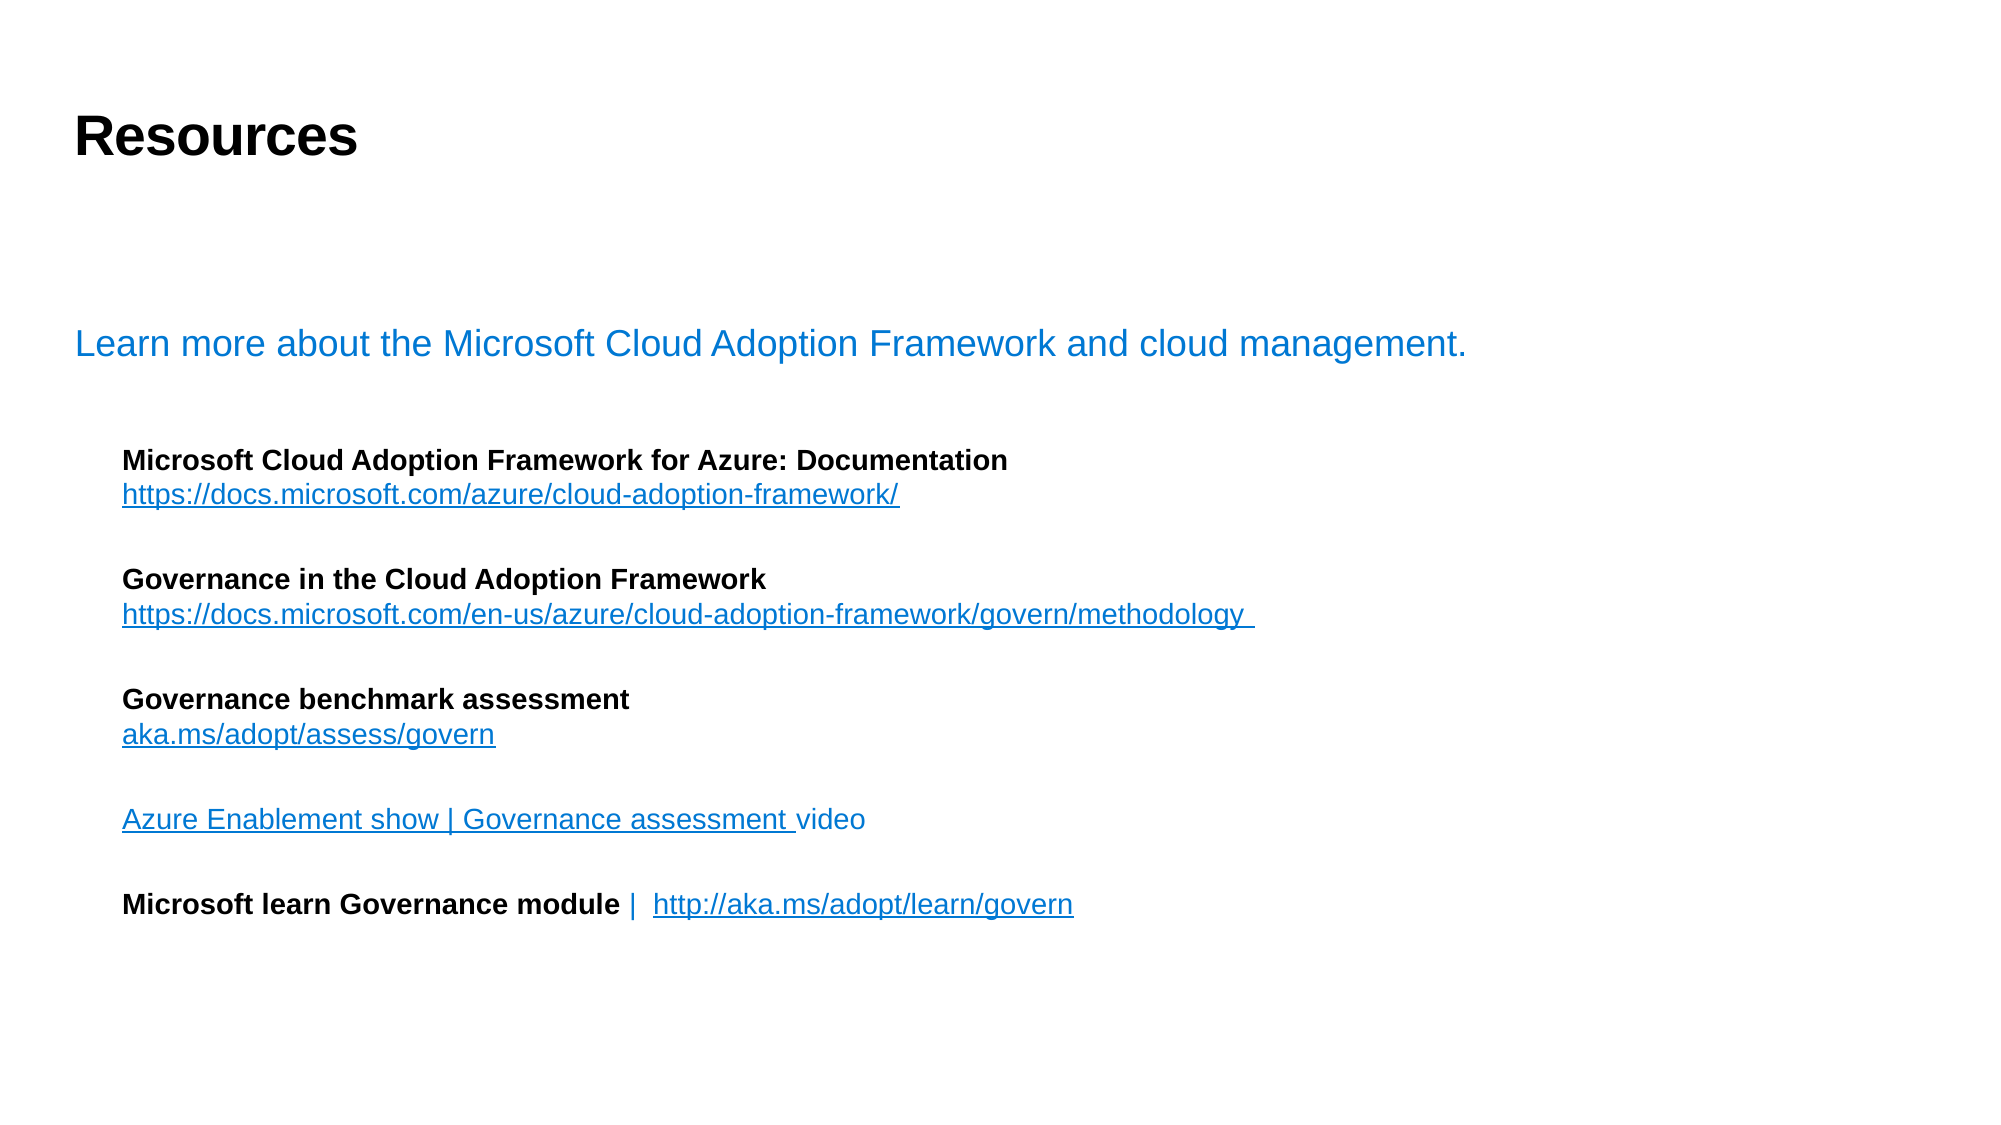

# Resources
Learn more about the Microsoft Cloud Adoption Framework and cloud management.
Microsoft Cloud Adoption Framework for Azure: Documentation
https://docs.microsoft.com/azure/cloud-adoption-framework/
Governance in the Cloud Adoption Framework
https://docs.microsoft.com/en-us/azure/cloud-adoption-framework/govern/methodology
Governance benchmark assessment
aka.ms/adopt/assess/govern
Azure Enablement show | Governance assessment video
Microsoft learn Governance module |  http://aka.ms/adopt/learn/govern